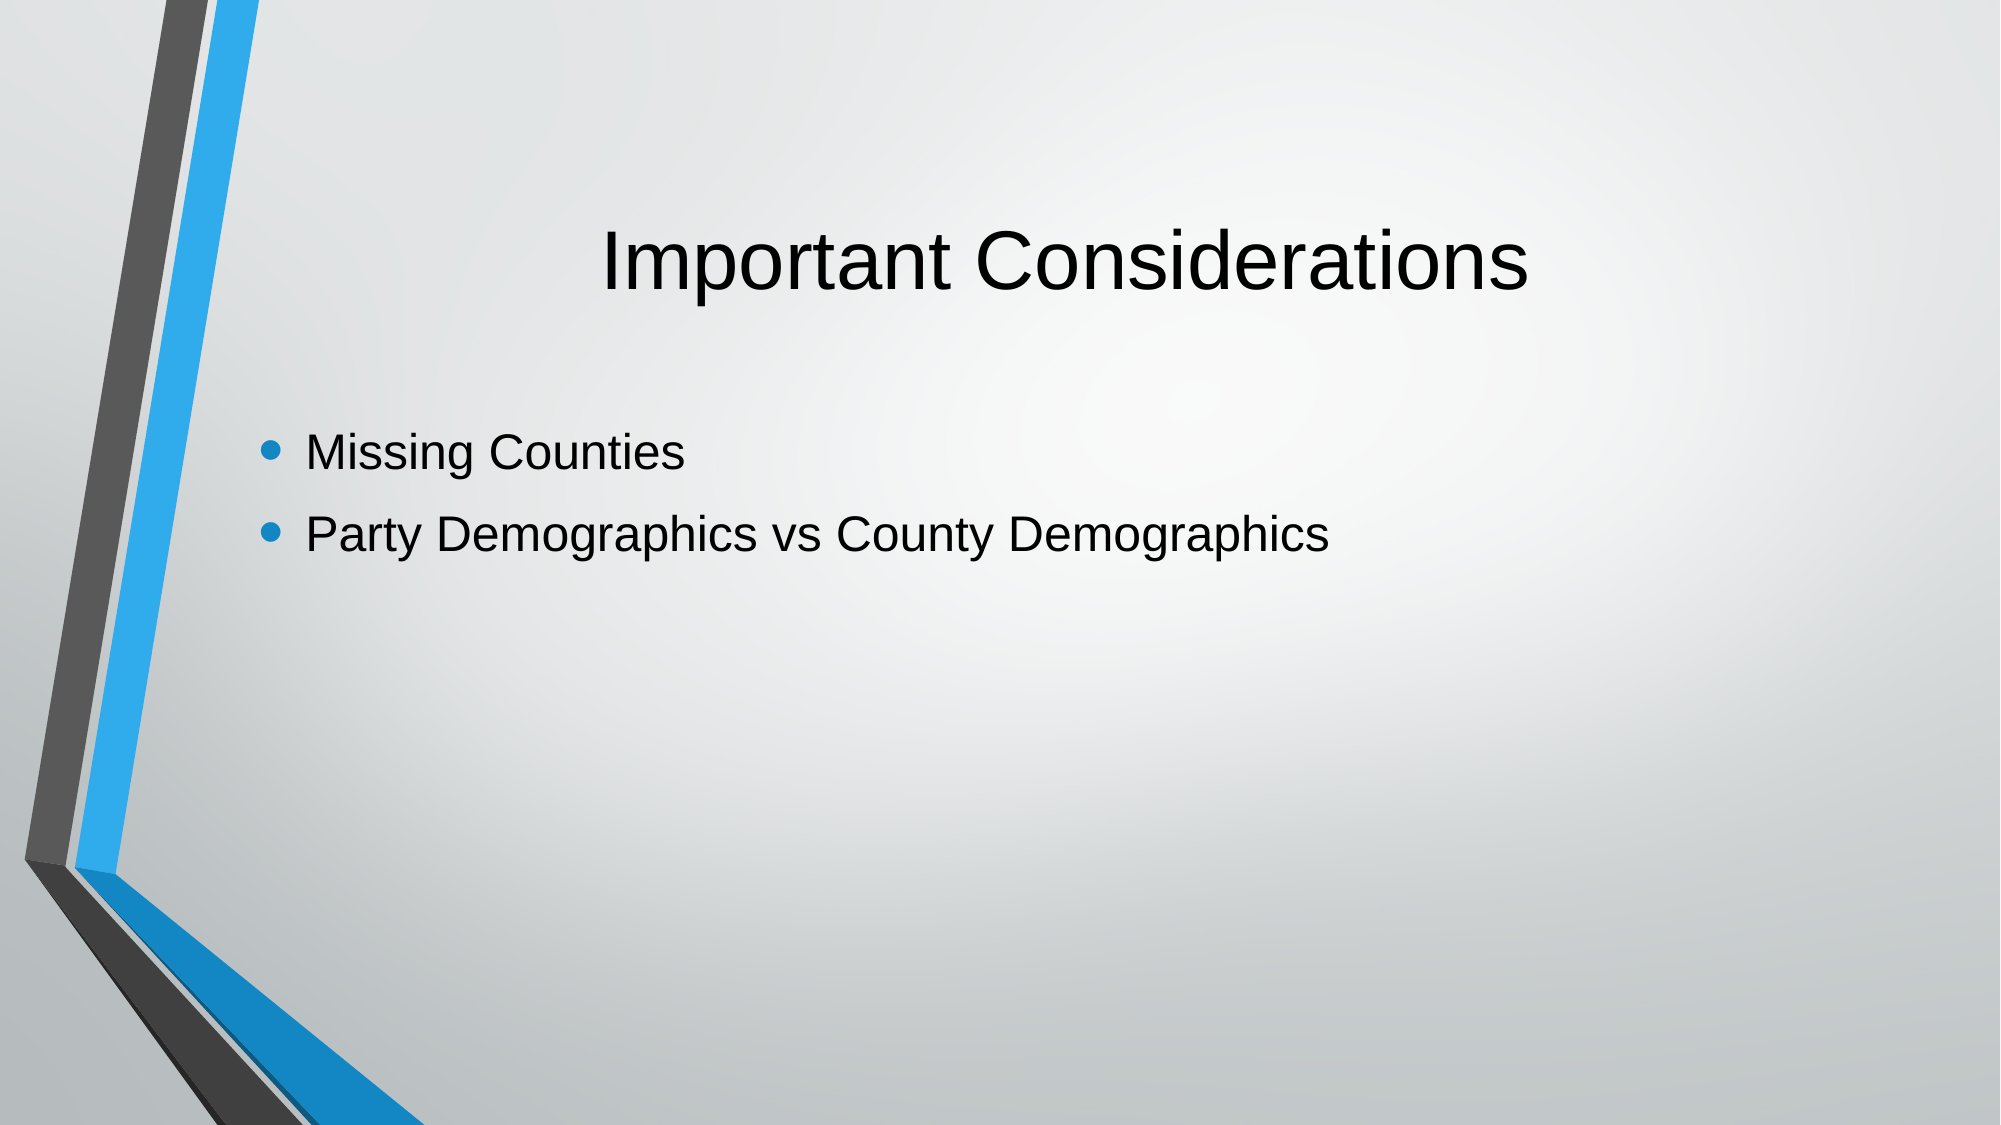

# Important Considerations
Missing Counties
Party Demographics vs County Demographics